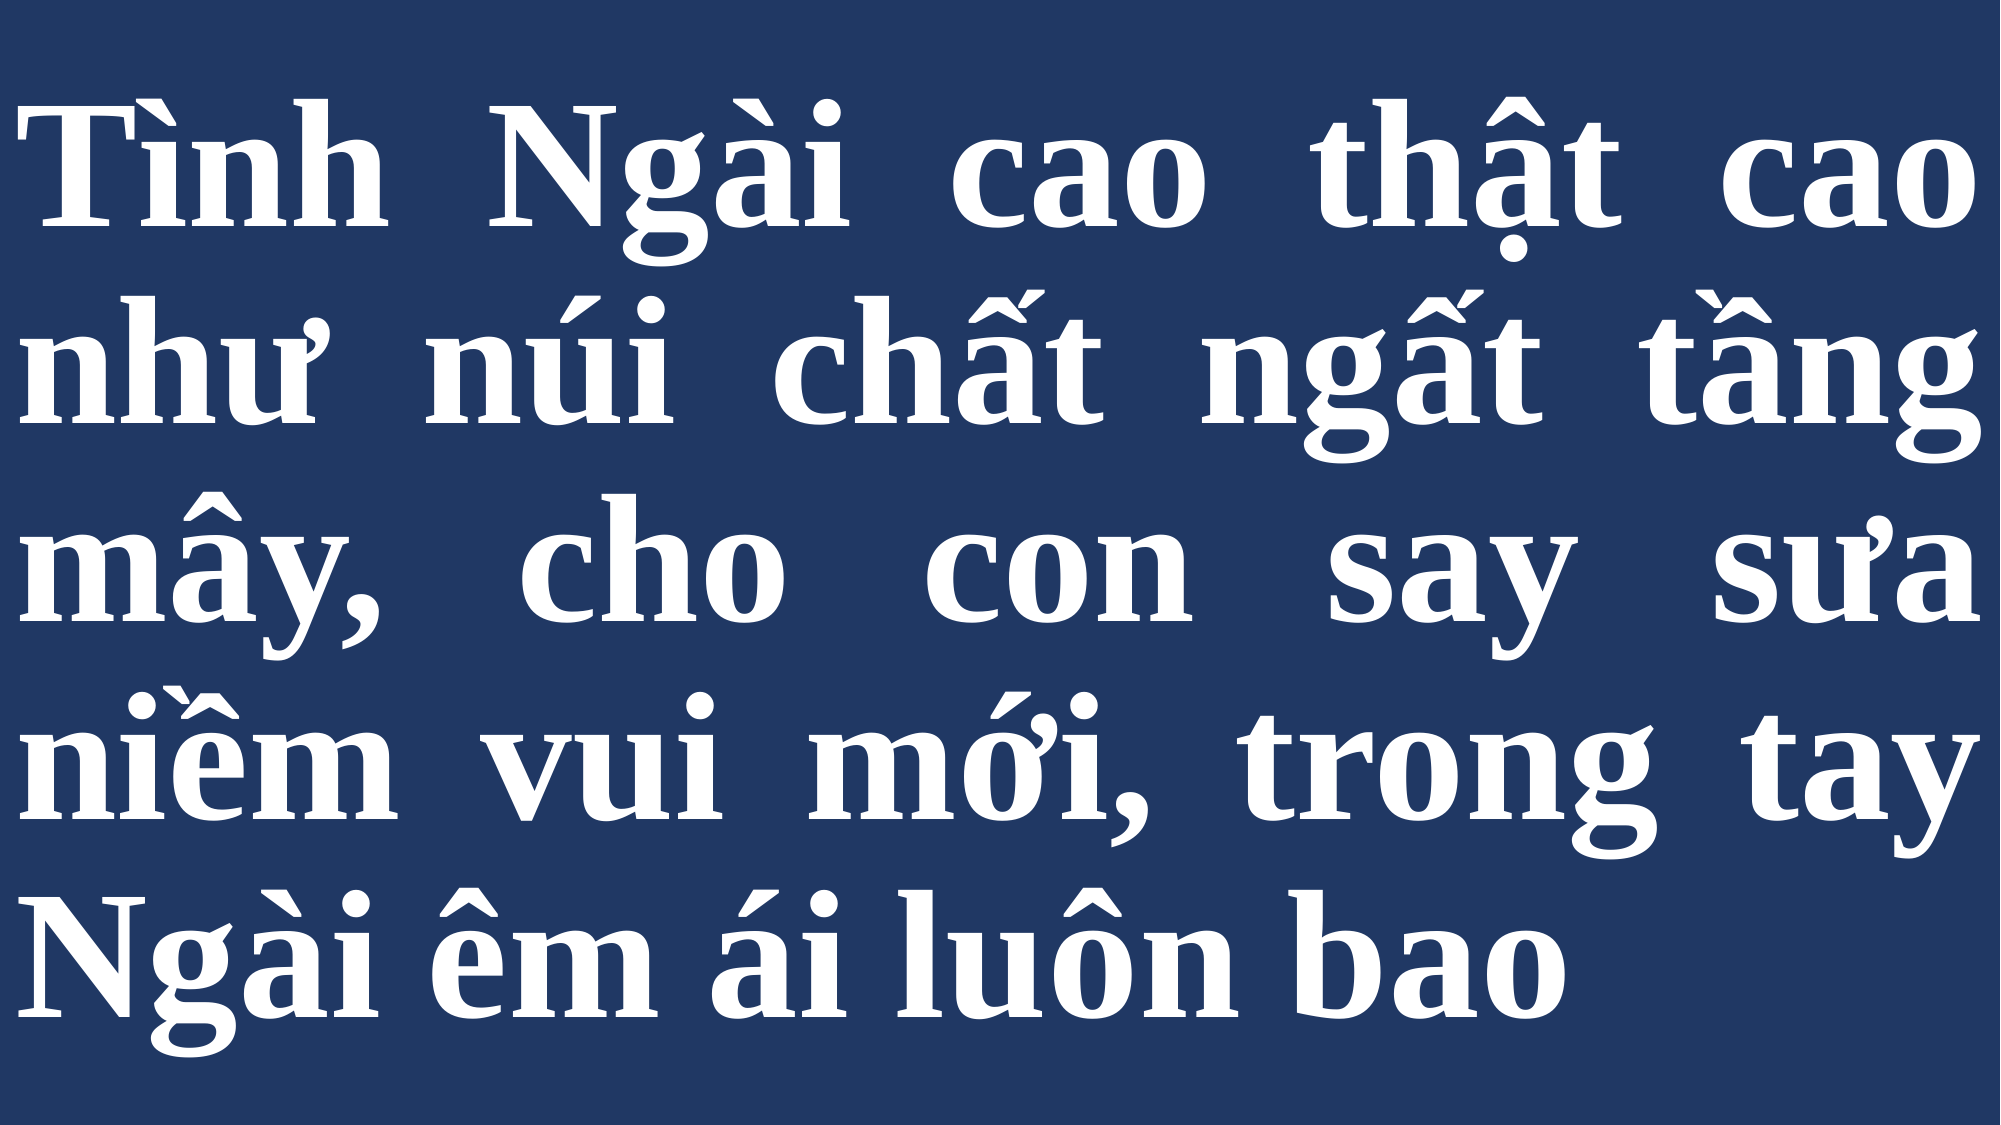

# Tình Ngài cao thật cao như núi chất ngất tầng mây, cho con say sưa niềm vui mới, trong tay Ngài êm ái luôn bao